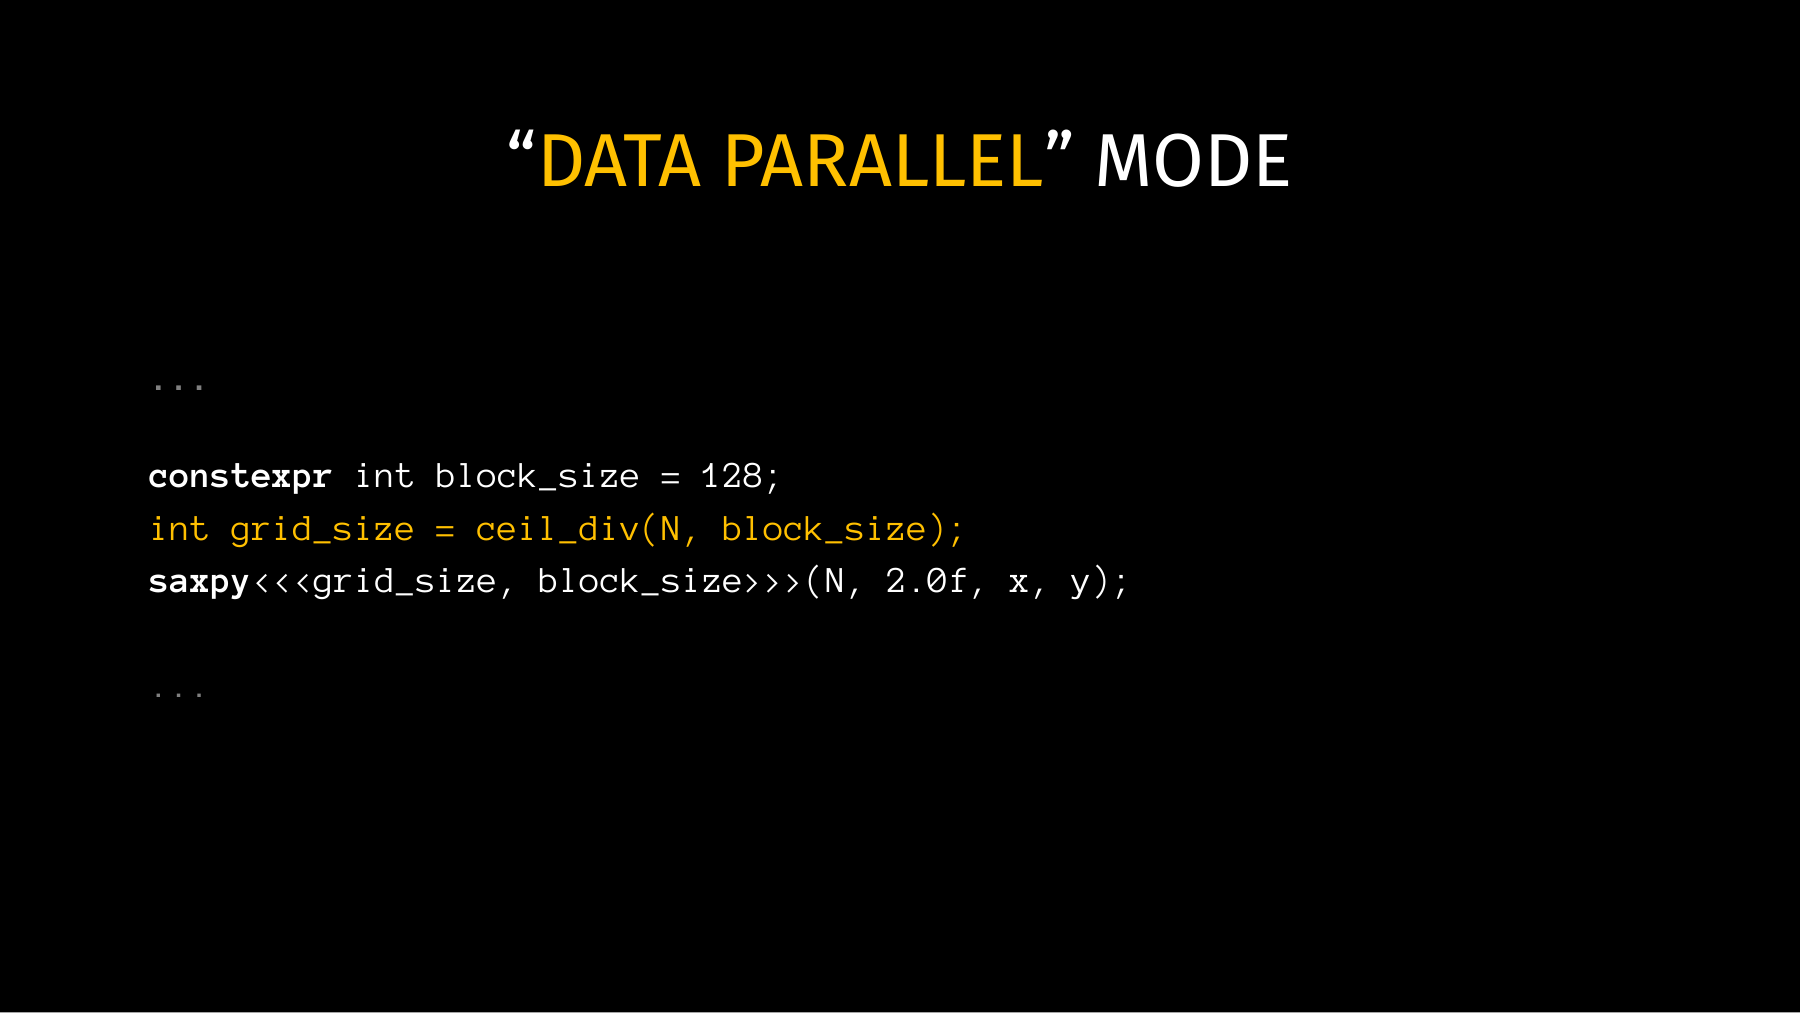

...
constexpr int block_size = 128;
int grid_size = ceil_div(N, block_size);
saxpy<<<grid_size, block_size>>>(N, 2.0f, x, y);

...
“DATA PARALLEL” MODE